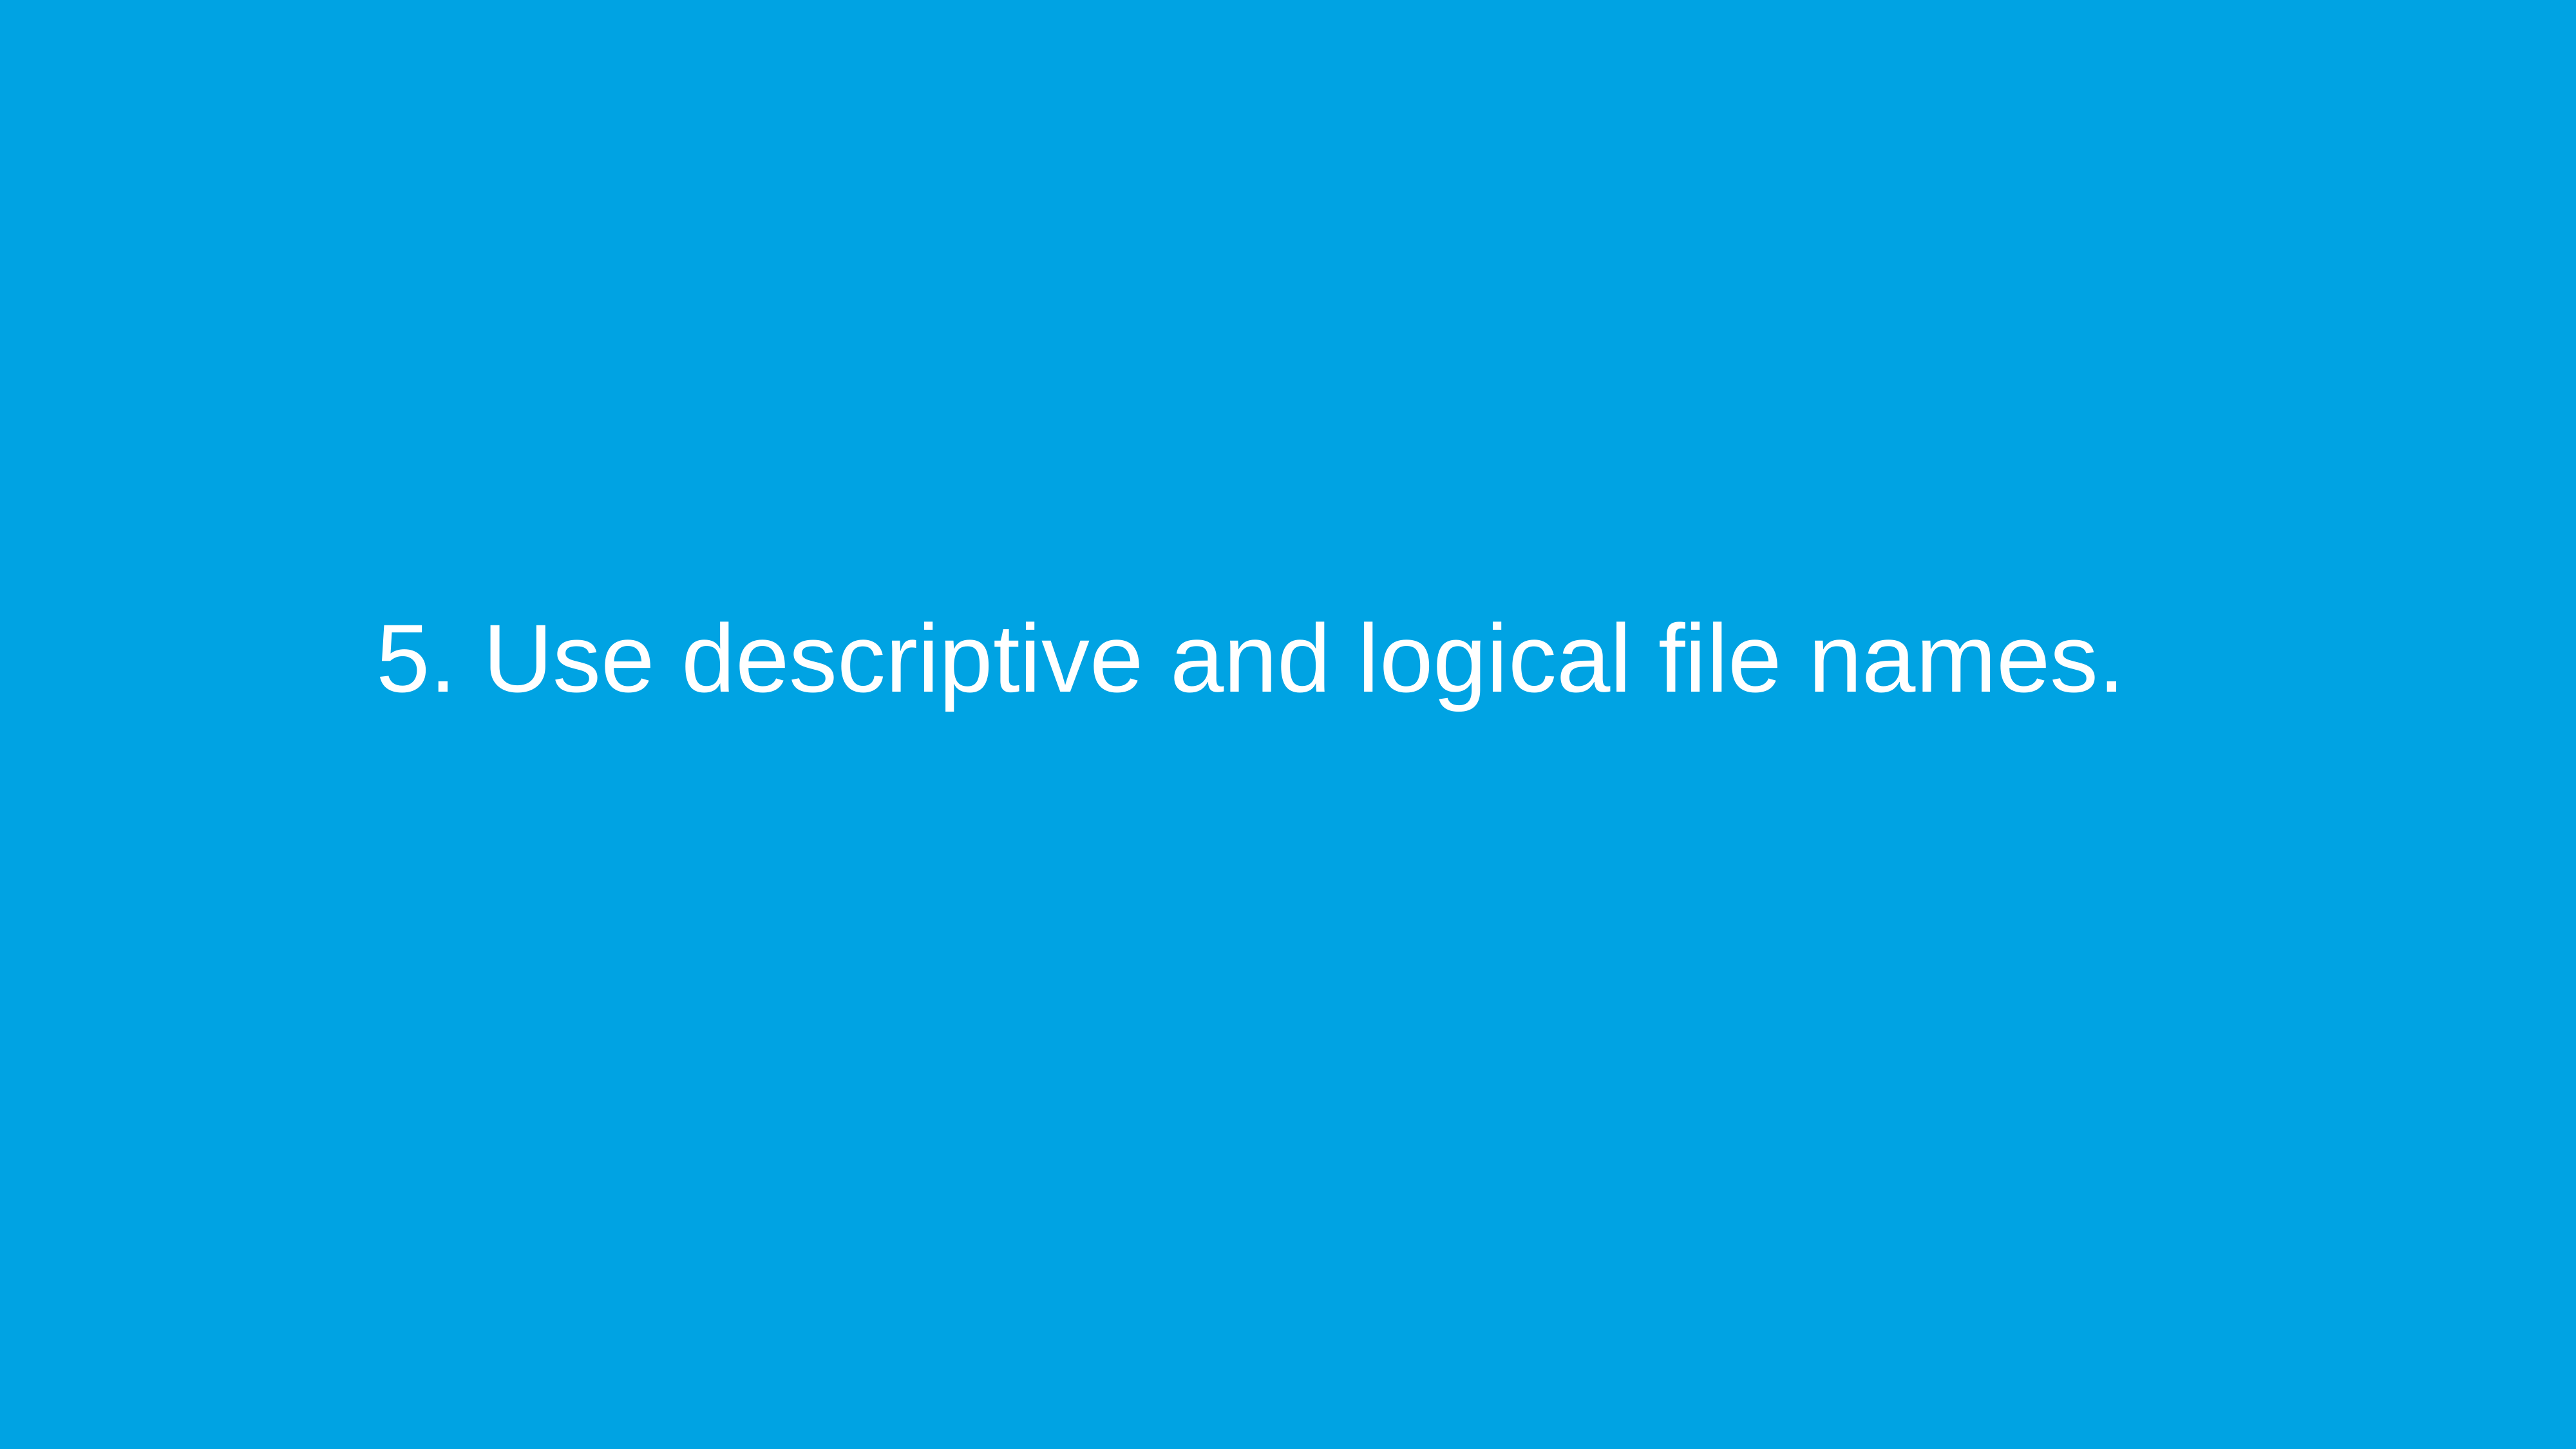

5. Use descriptive and logical file names.